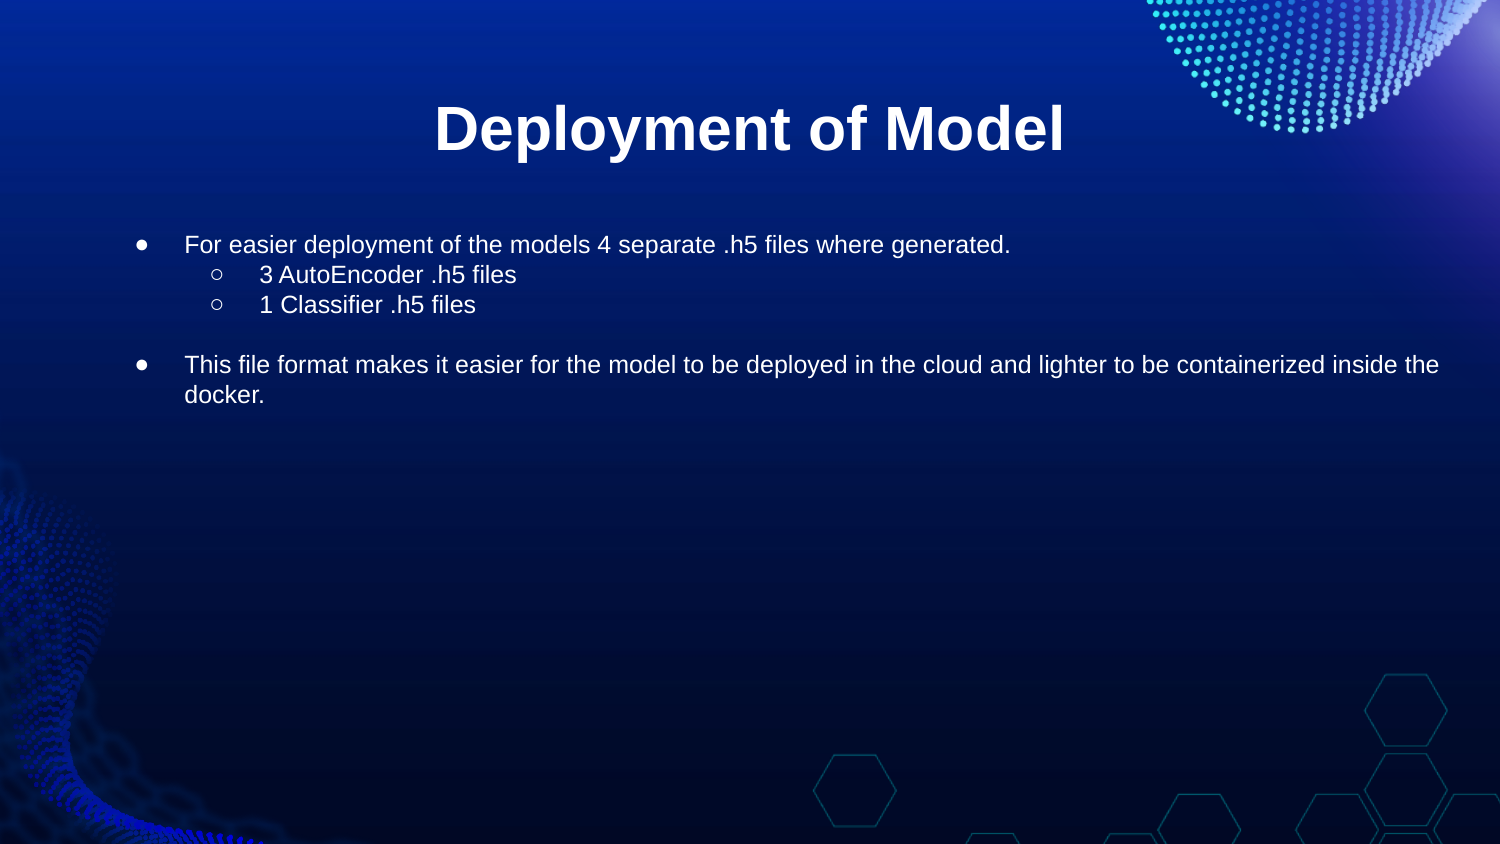

# Deployment of Model
For easier deployment of the models 4 separate .h5 files where generated.
3 AutoEncoder .h5 files
1 Classifier .h5 files

This file format makes it easier for the model to be deployed in the cloud and lighter to be containerized inside the docker.